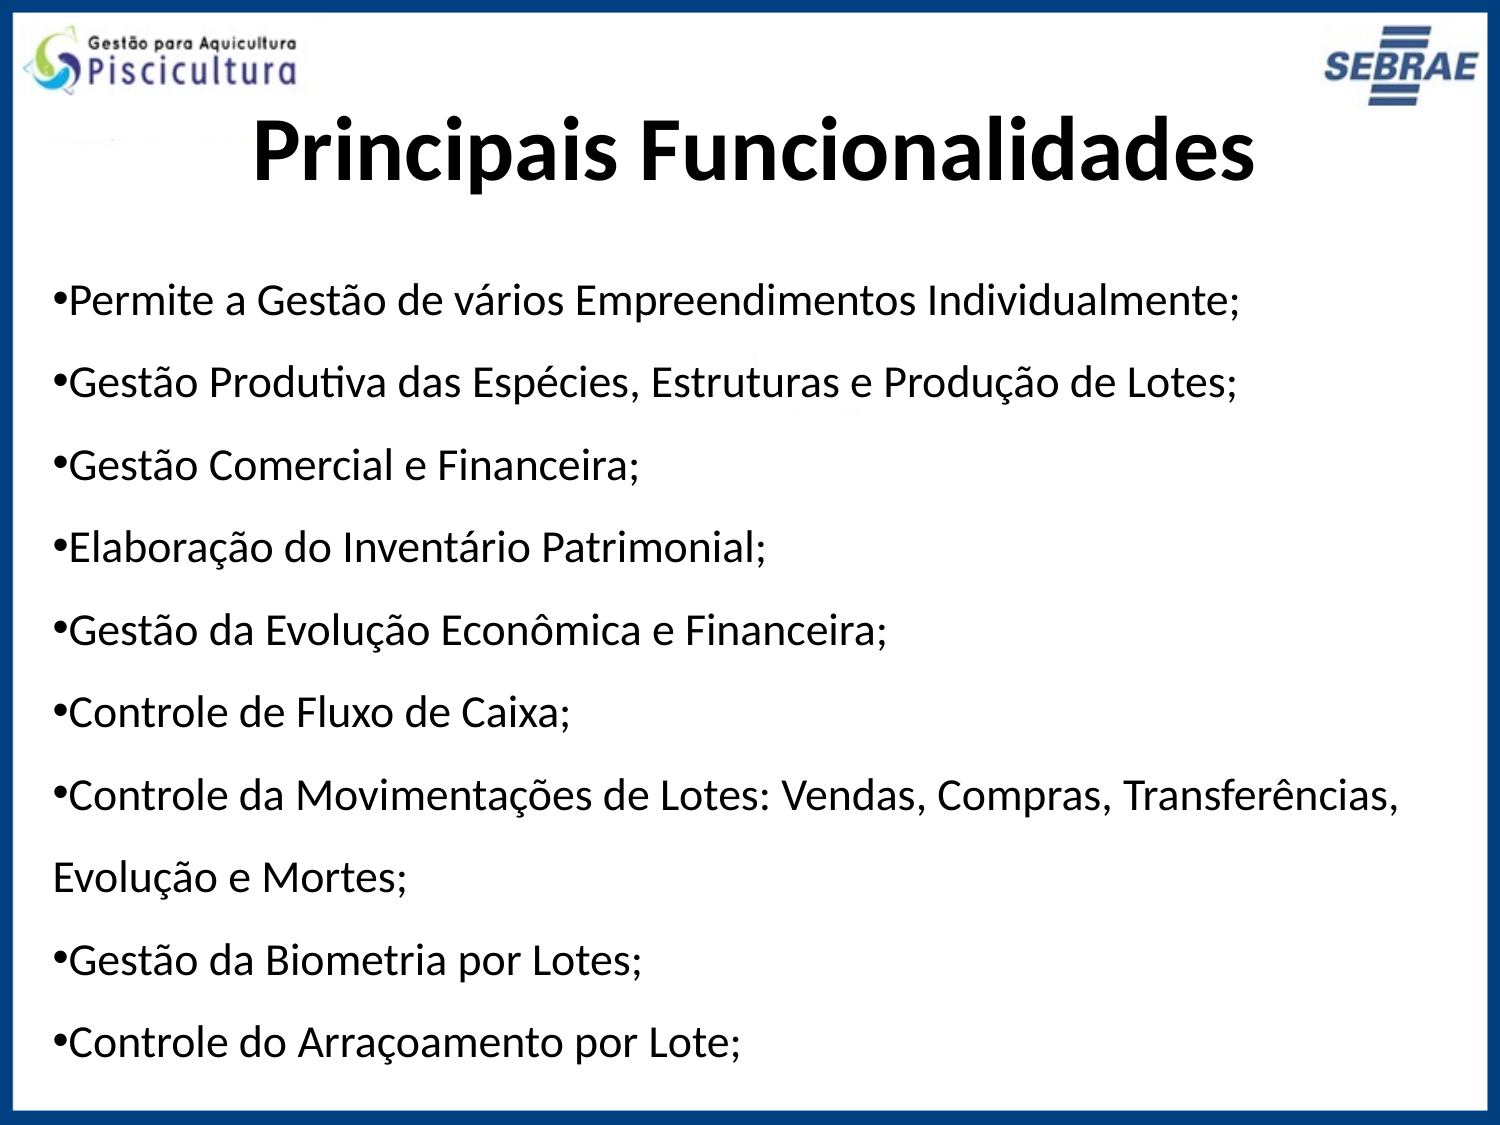

Principais Funcionalidades
Permite a Gestão de vários Empreendimentos Individualmente;
Gestão Produtiva das Espécies, Estruturas e Produção de Lotes;
Gestão Comercial e Financeira;
Elaboração do Inventário Patrimonial;
Gestão da Evolução Econômica e Financeira;
Controle de Fluxo de Caixa;
Controle da Movimentações de Lotes: Vendas, Compras, Transferências, Evolução e Mortes;
Gestão da Biometria por Lotes;
Controle do Arraçoamento por Lote;